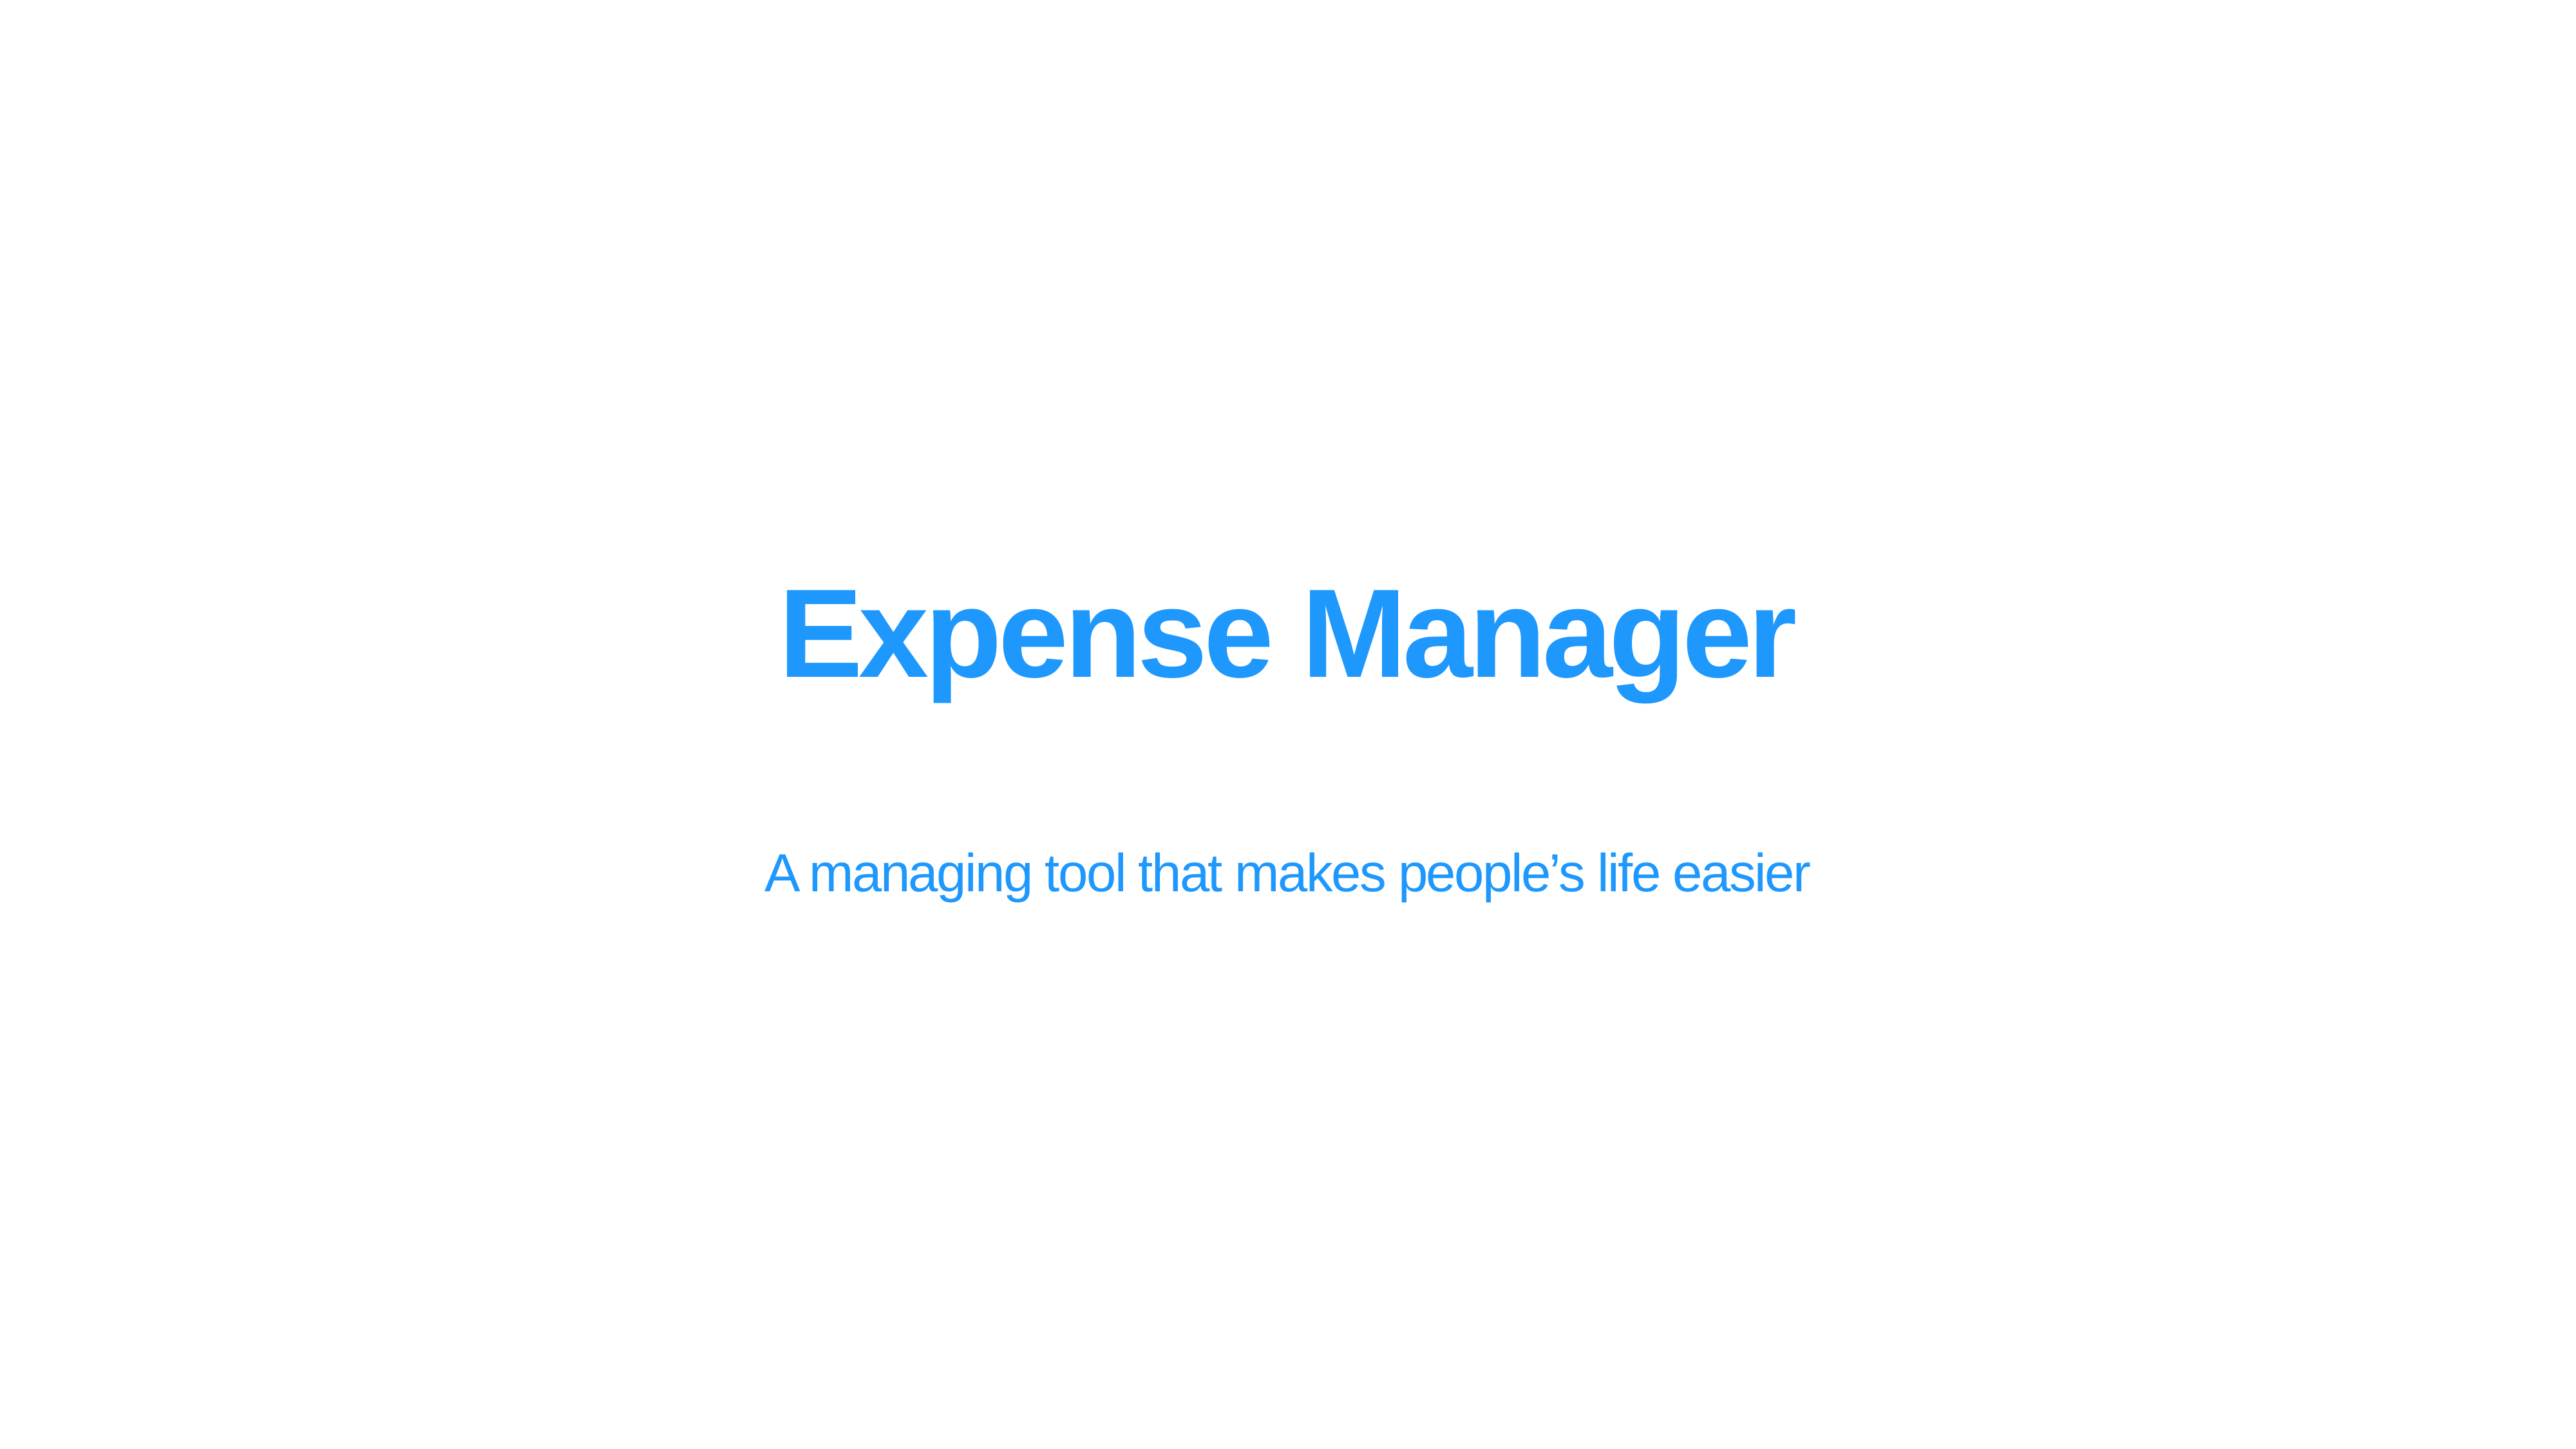

Expense Manager

A managing tool that makes people’s life easier